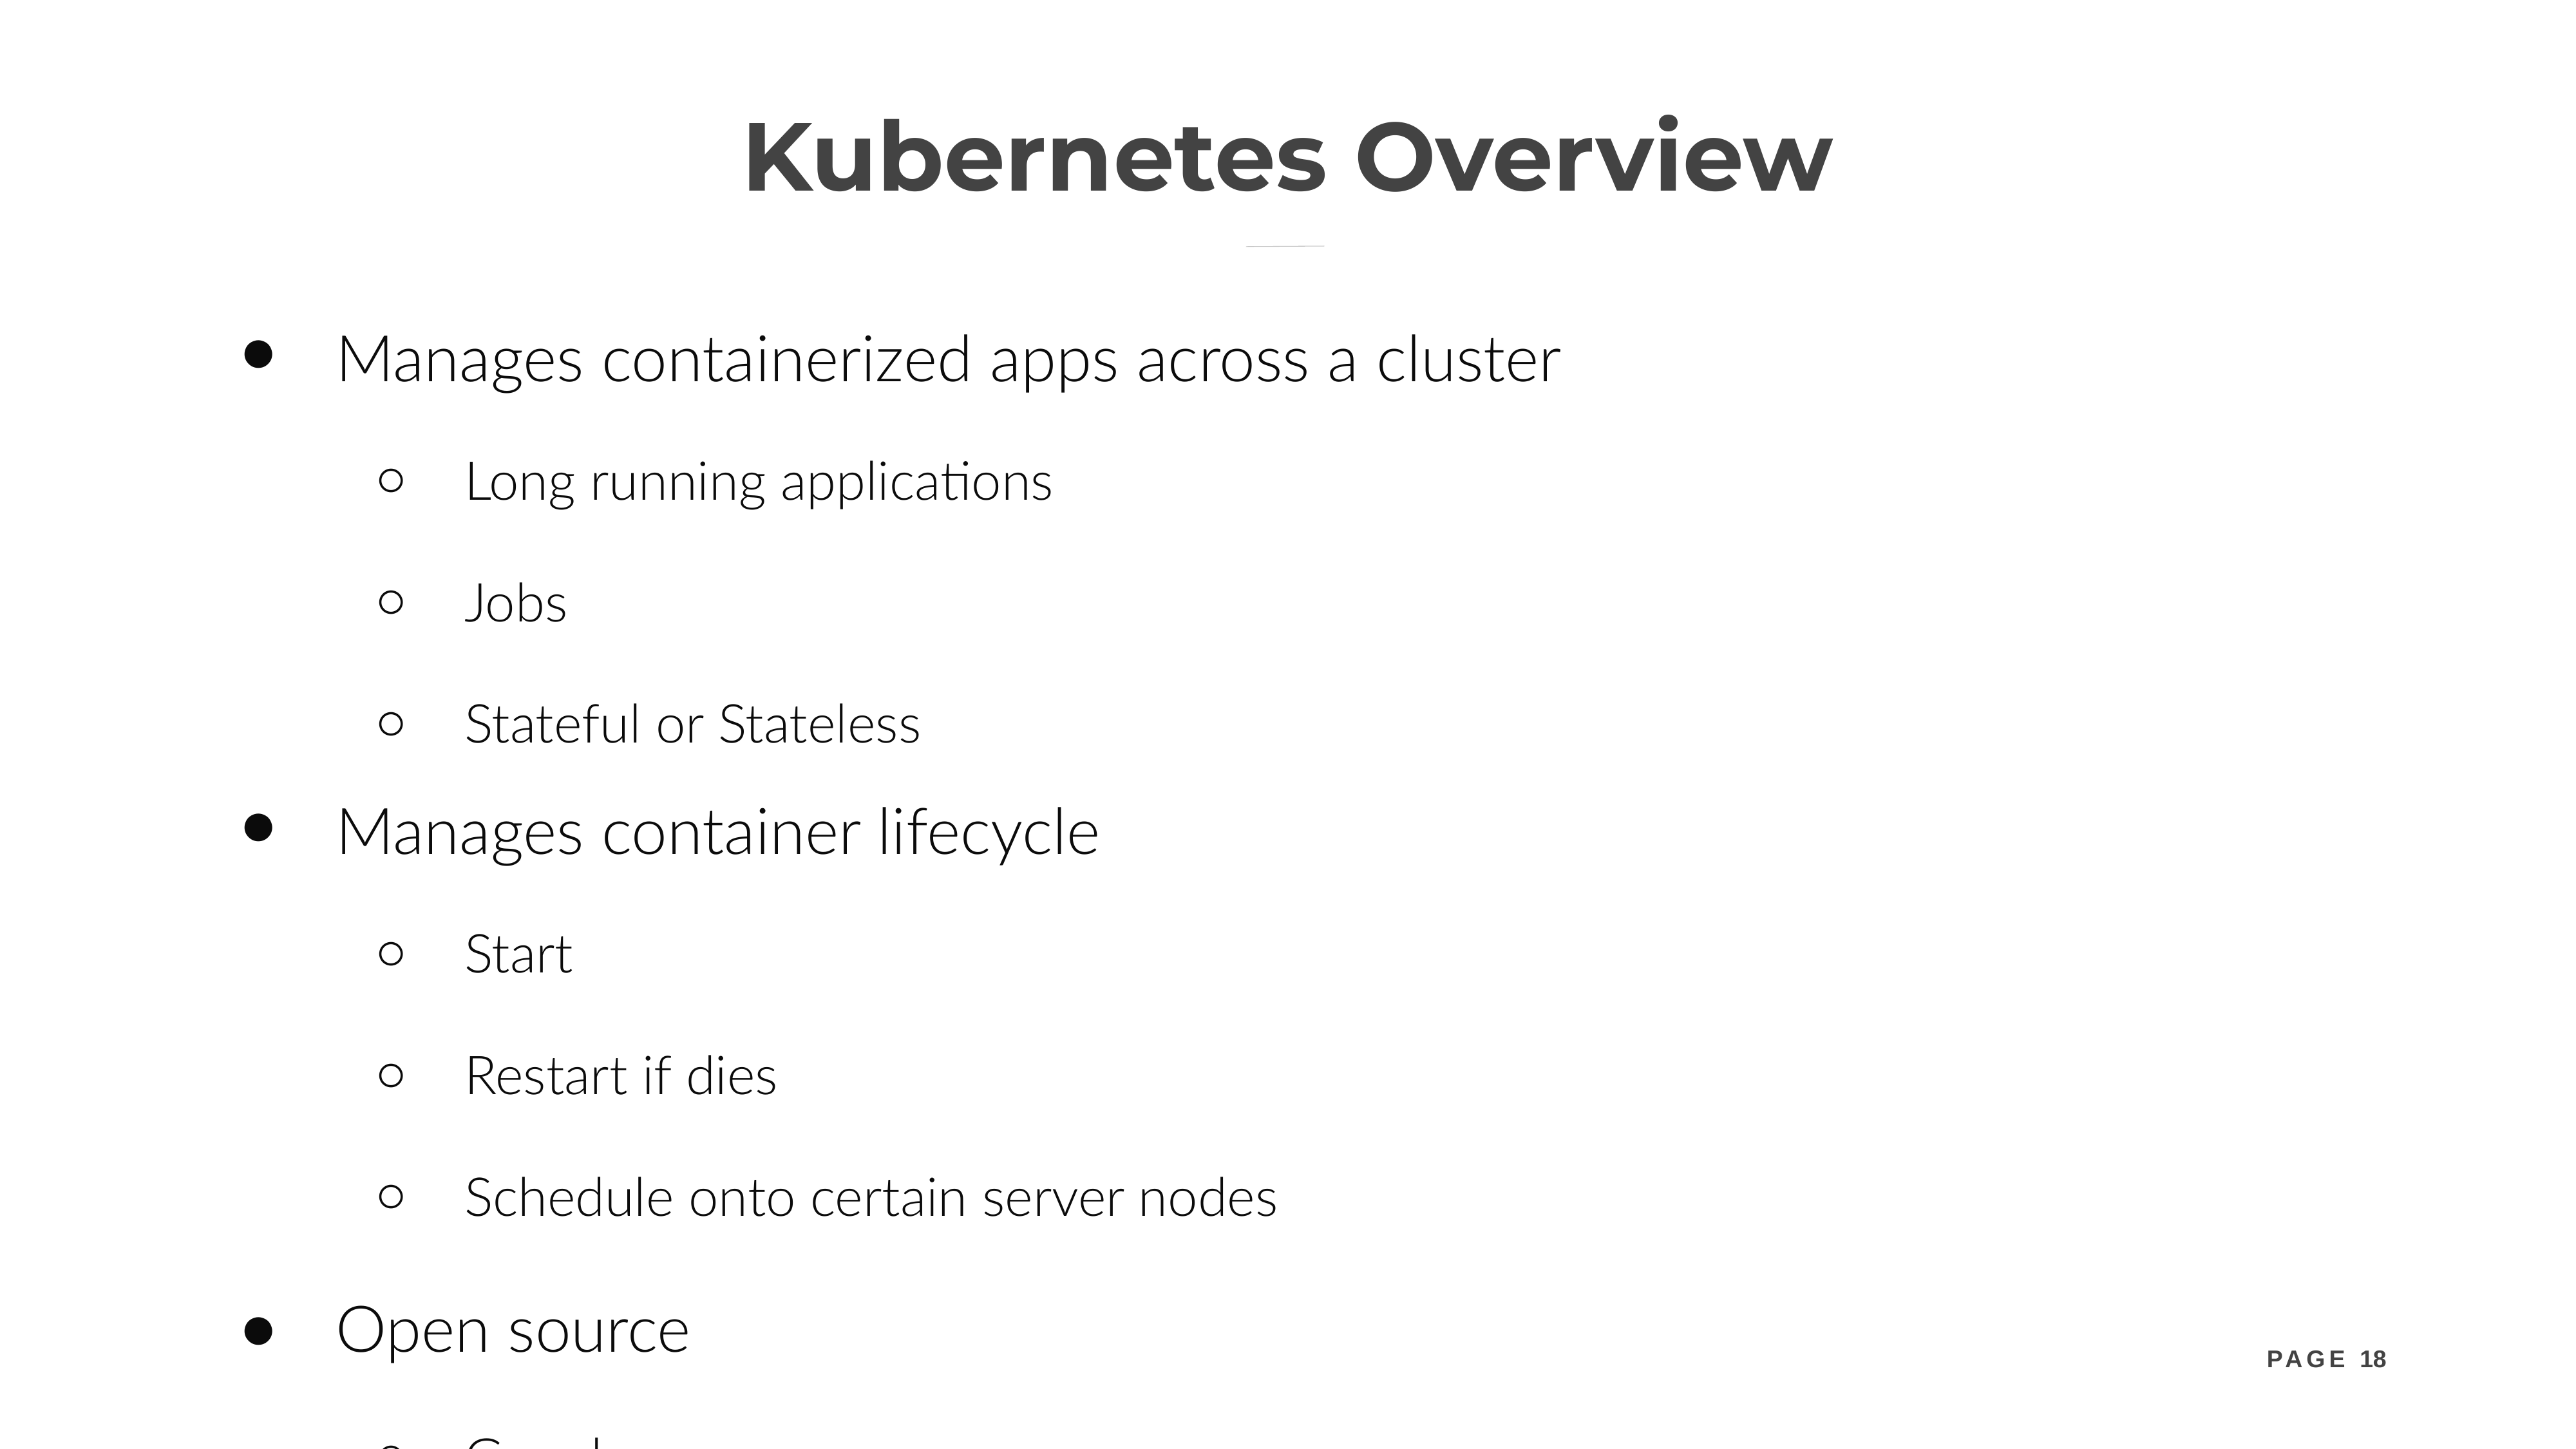

# Kubernetes Overview
Manages containerized apps across a cluster
Long running applications
Jobs
Stateful or Stateless

Manages container lifecycle
Start
Restart if dies
Schedule onto certain server nodes

Open source
Google